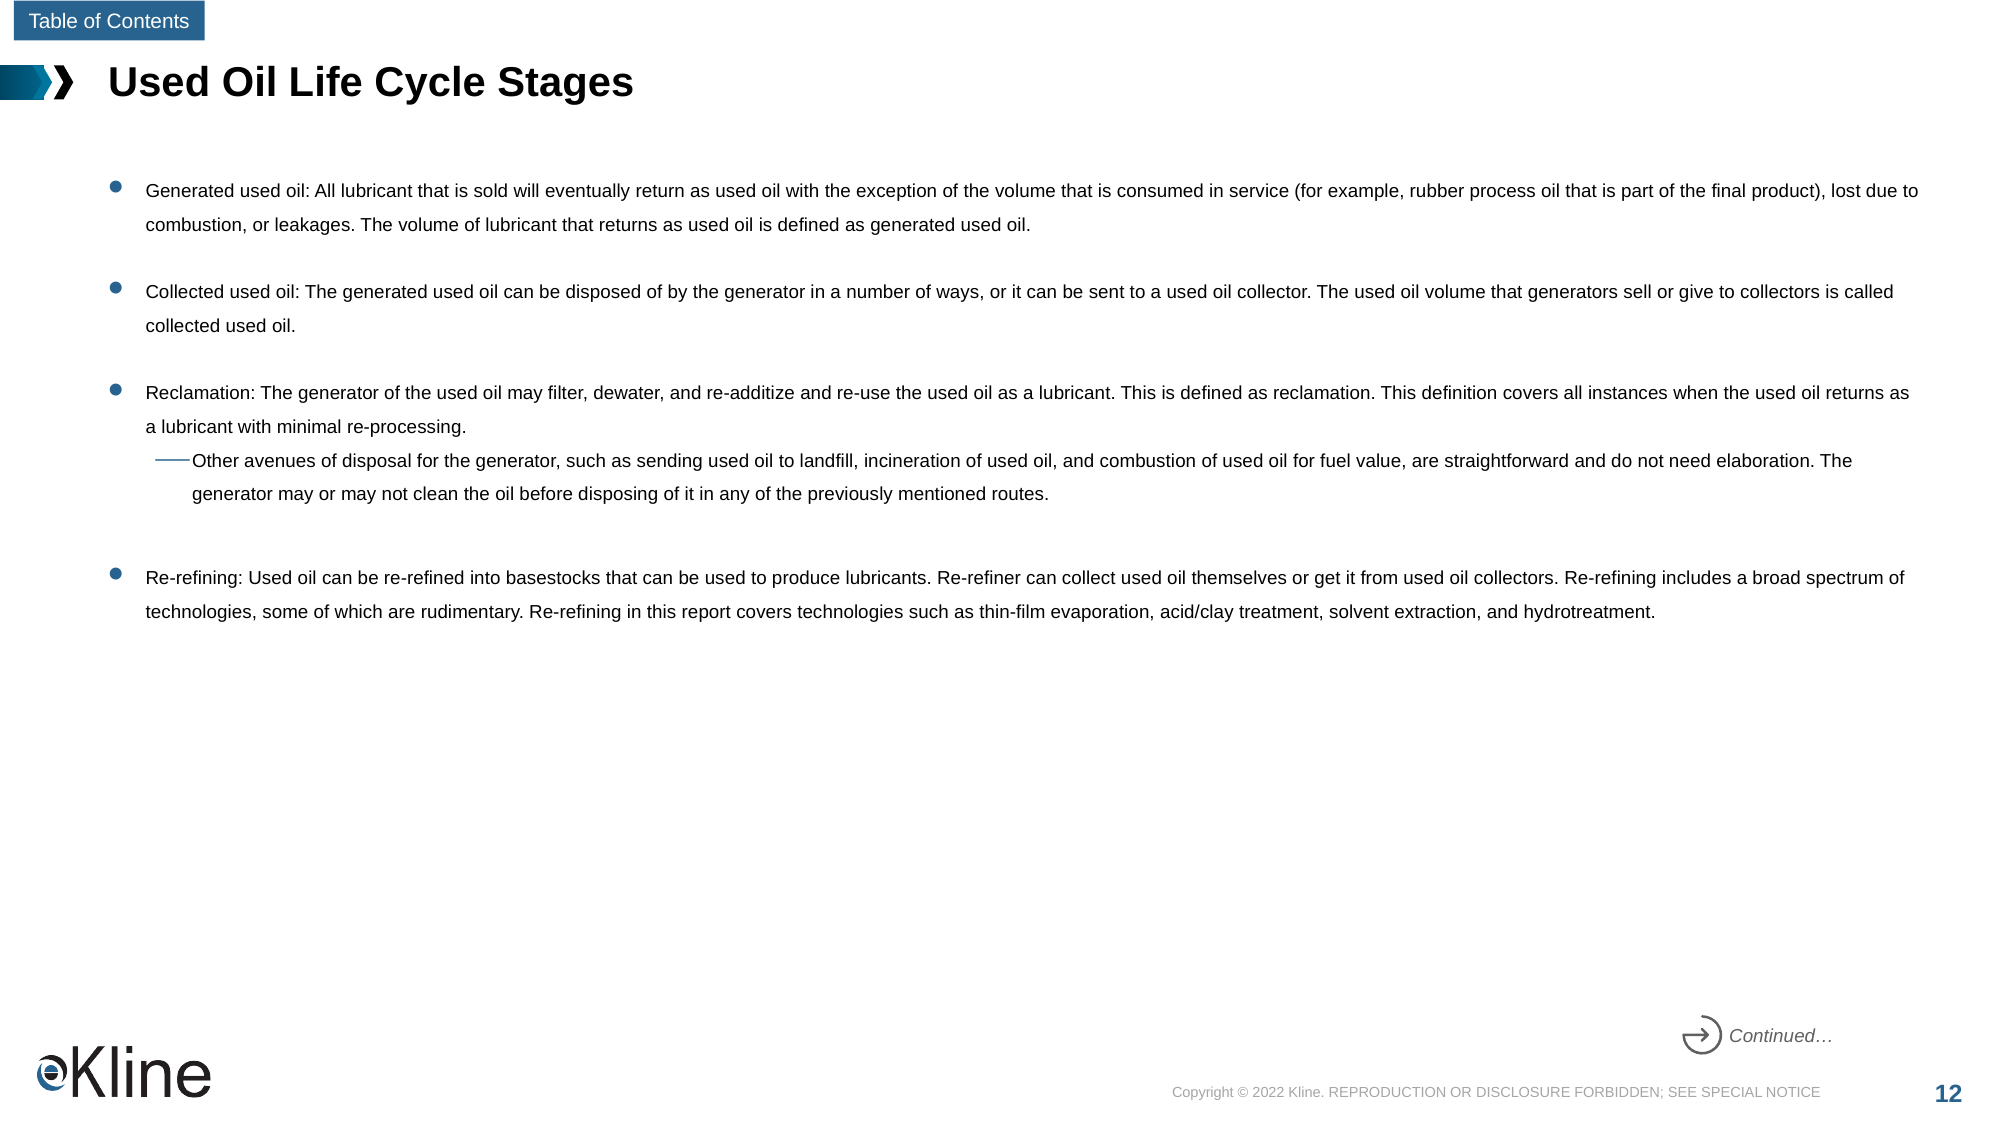

# Used Oil Life Cycle Stages
Generated used oil: All lubricant that is sold will eventually return as used oil with the exception of the volume that is consumed in service (for example, rubber process oil that is part of the final product), lost due to combustion, or leakages. The volume of lubricant that returns as used oil is defined as generated used oil.

Collected used oil: The generated used oil can be disposed of by the generator in a number of ways, or it can be sent to a used oil collector. The used oil volume that generators sell or give to collectors is called collected used oil.

Reclamation: The generator of the used oil may filter, dewater, and re-additize and re-use the used oil as a lubricant. This is defined as reclamation. This definition covers all instances when the used oil returns as a lubricant with minimal re-processing.
Other avenues of disposal for the generator, such as sending used oil to landfill, incineration of used oil, and combustion of used oil for fuel value, are straightforward and do not need elaboration. The generator may or may not clean the oil before disposing of it in any of the previously mentioned routes.

Re-refining: Used oil can be re-refined into basestocks that can be used to produce lubricants. Re-refiner can collect used oil themselves or get it from used oil collectors. Re-refining includes a broad spectrum of technologies, some of which are rudimentary. Re-refining in this report covers technologies such as thin-film evaporation, acid/clay treatment, solvent extraction, and hydrotreatment.

Continued…